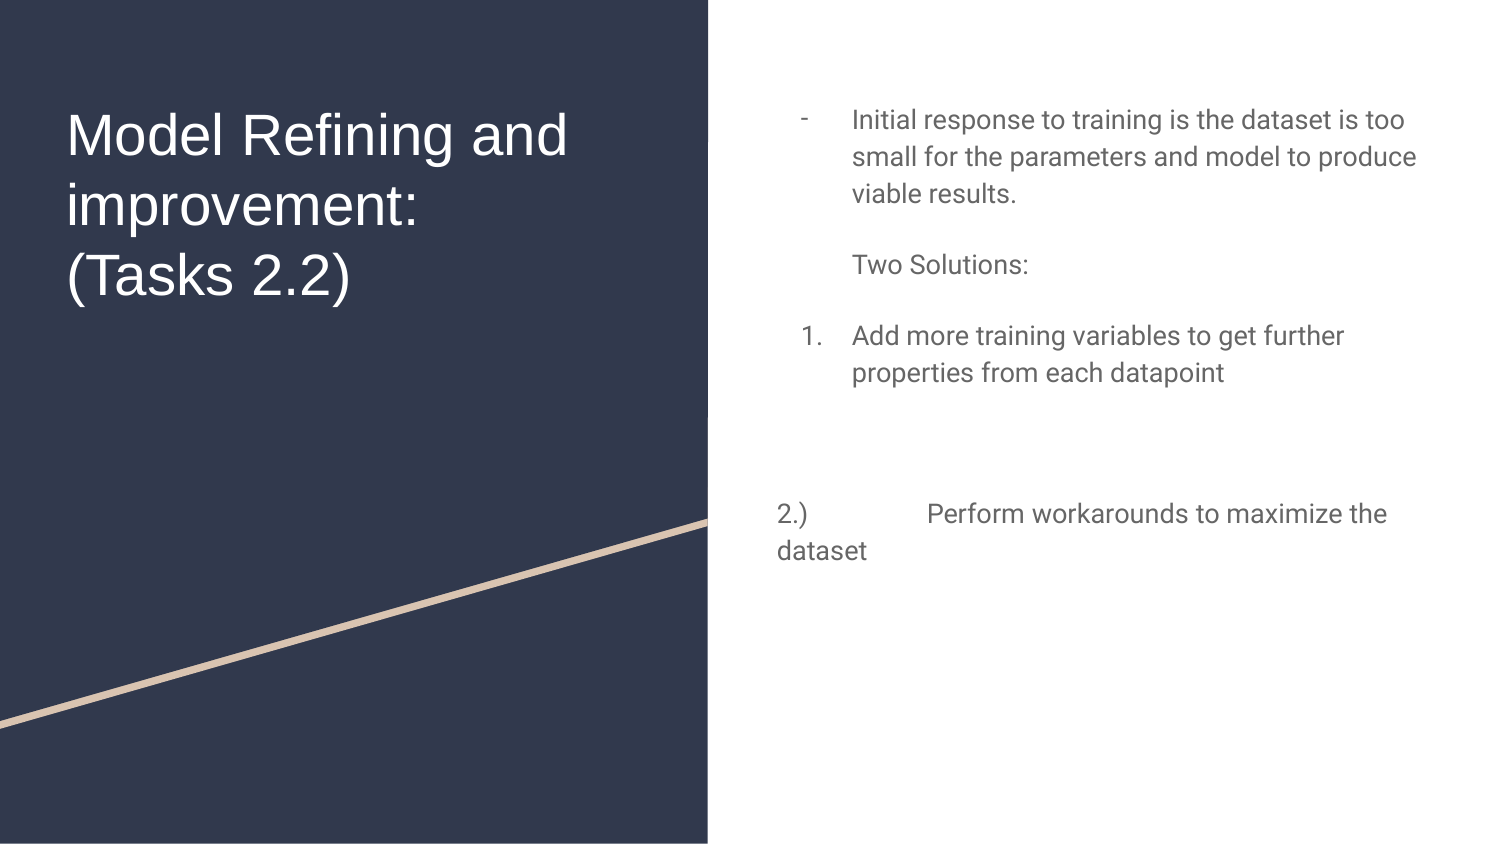

# Model Refining and improvement:
(Tasks 2.2)
Initial response to training is the dataset is too small for the parameters and model to produce viable results.
Two Solutions:
Add more training variables to get further properties from each datapoint

2.) 	Perform workarounds to maximize the dataset